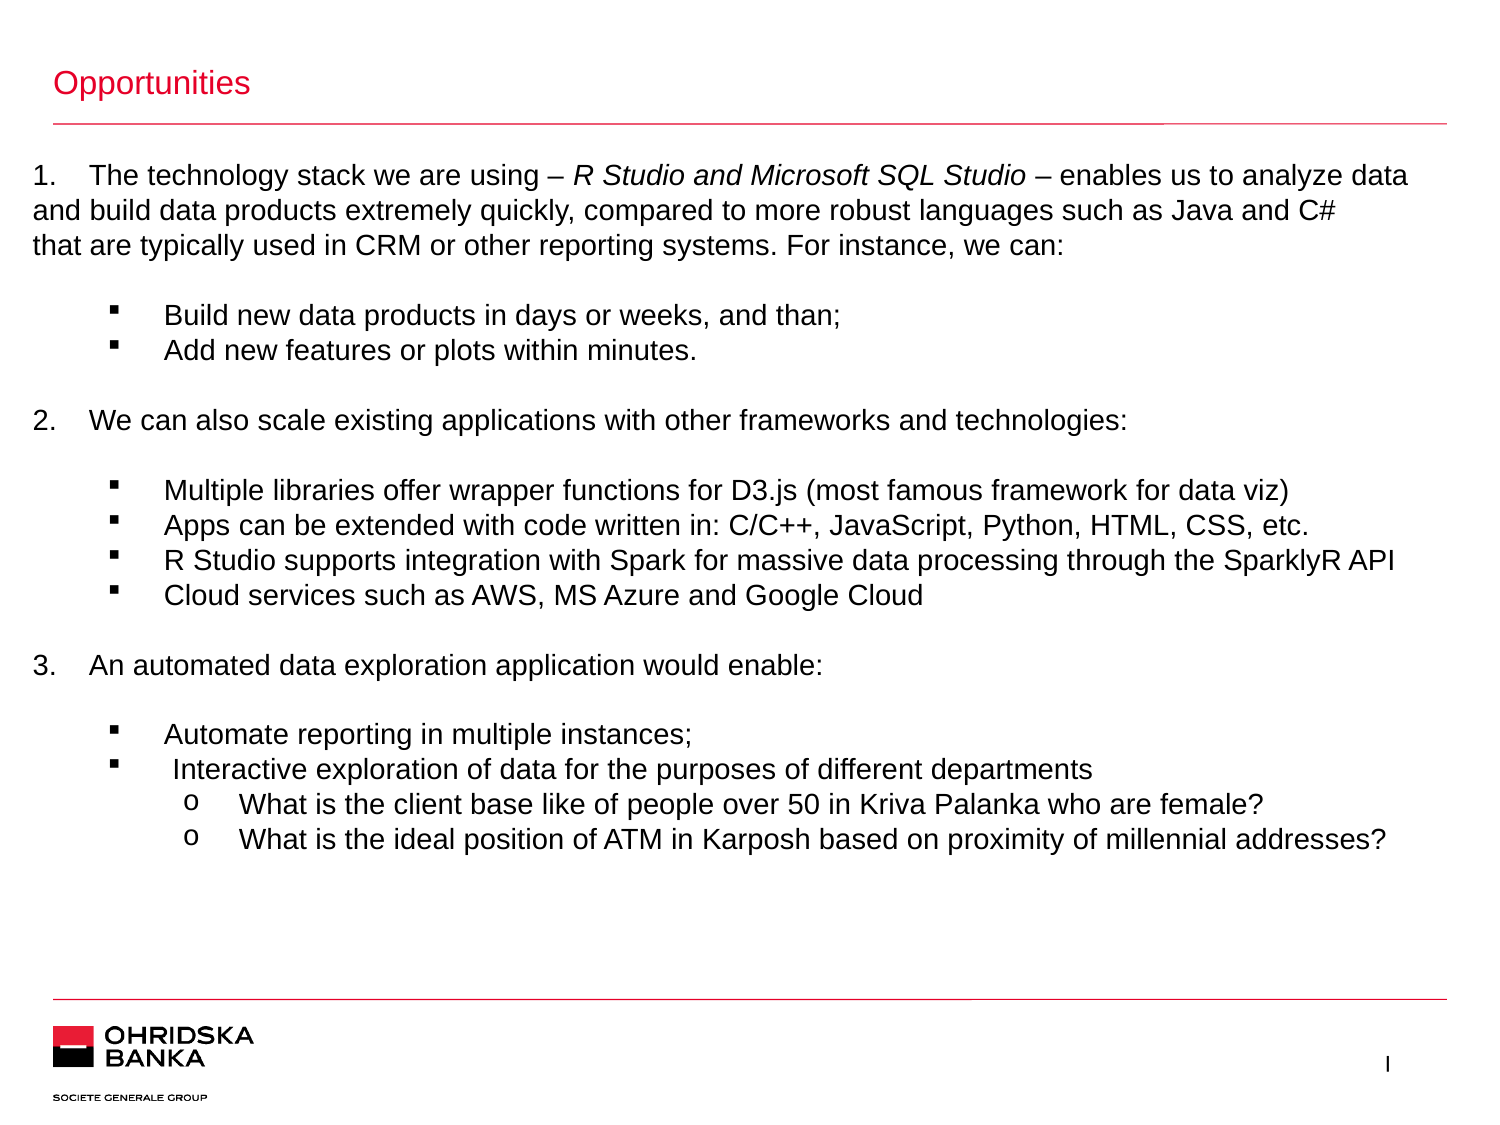

# Opportunities
The technology stack we are using – R Studio and Microsoft SQL Studio – enables us to analyze data
and build data products extremely quickly, compared to more robust languages such as Java and C#
that are typically used in CRM or other reporting systems. For instance, we can:

Build new data products in days or weeks, and than;
Add new features or plots within minutes.

We can also scale existing applications with other frameworks and technologies:

Multiple libraries offer wrapper functions for D3.js (most famous framework for data viz)
Apps can be extended with code written in: C/C++, JavaScript, Python, HTML, CSS, etc.
R Studio supports integration with Spark for massive data processing through the SparklyR API
Cloud services such as AWS, MS Azure and Google Cloud

An automated data exploration application would enable:

Automate reporting in multiple instances;
 Interactive exploration of data for the purposes of different departments
What is the client base like of people over 50 in Kriva Palanka who are female?
What is the ideal position of ATM in Karposh based on proximity of millennial addresses?